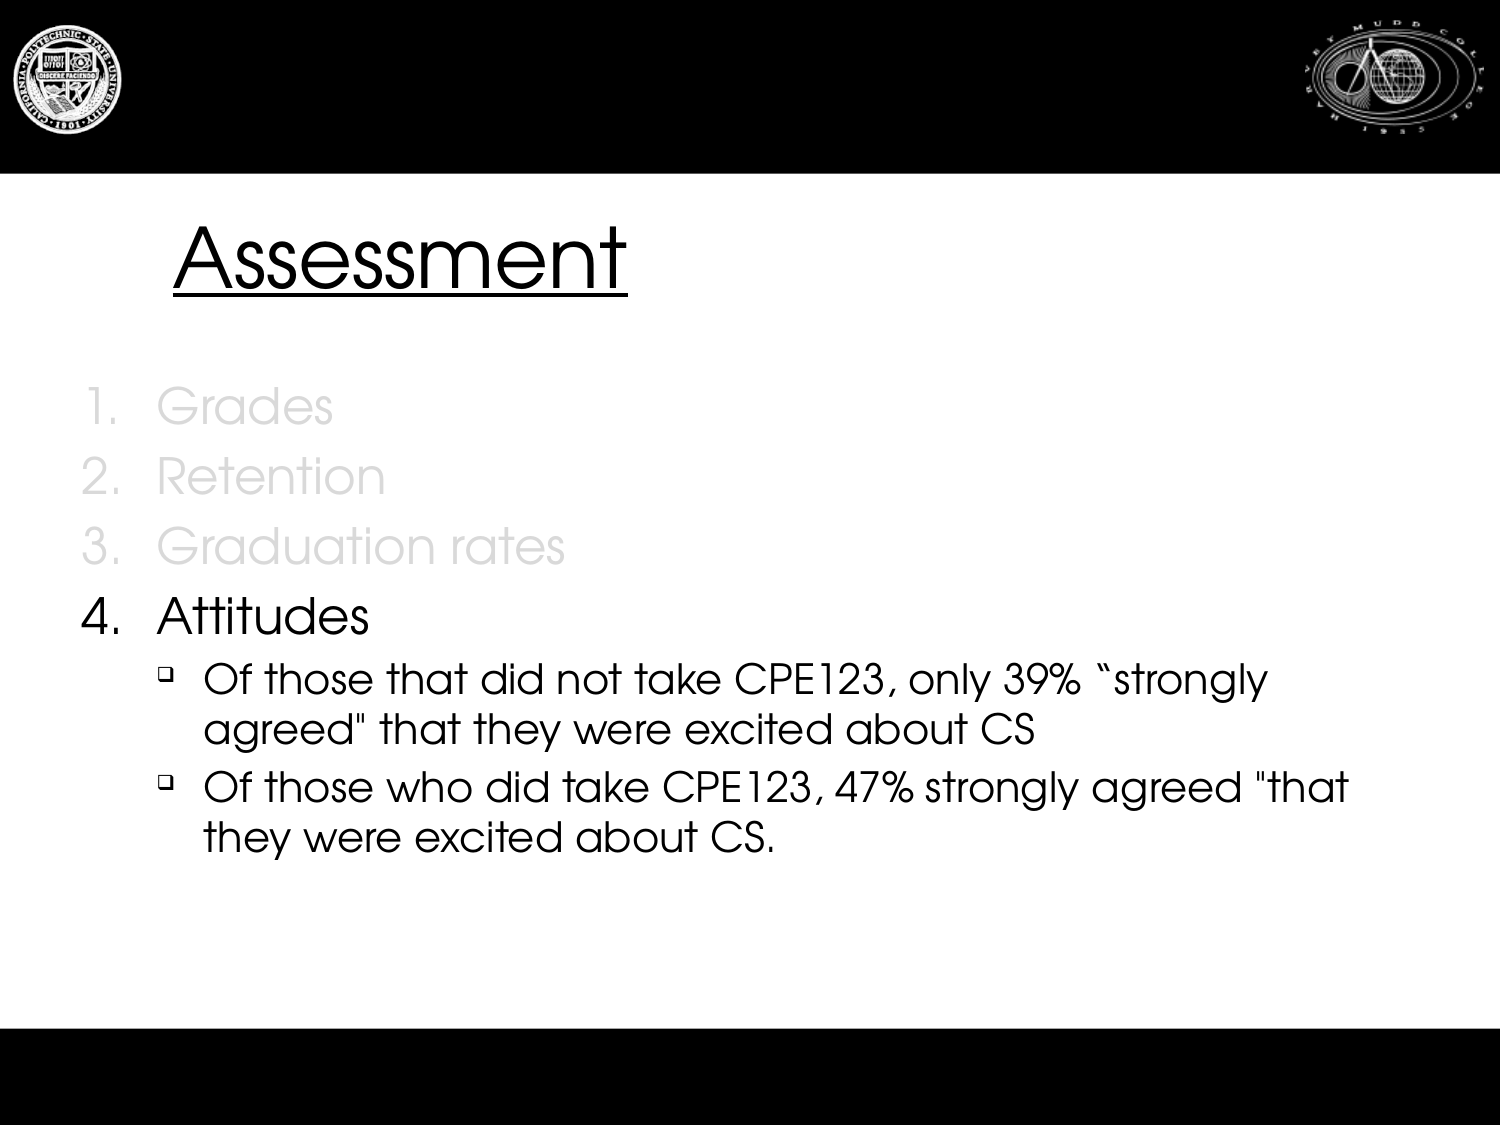

# Assessment
Grades
Retention
Graduation rates
Attitudes
Of those that did not take CPE123, only 39% “strongly agreed" that they were excited about CS
Of those who did take CPE123, 47% strongly agreed "that they were excited about CS.